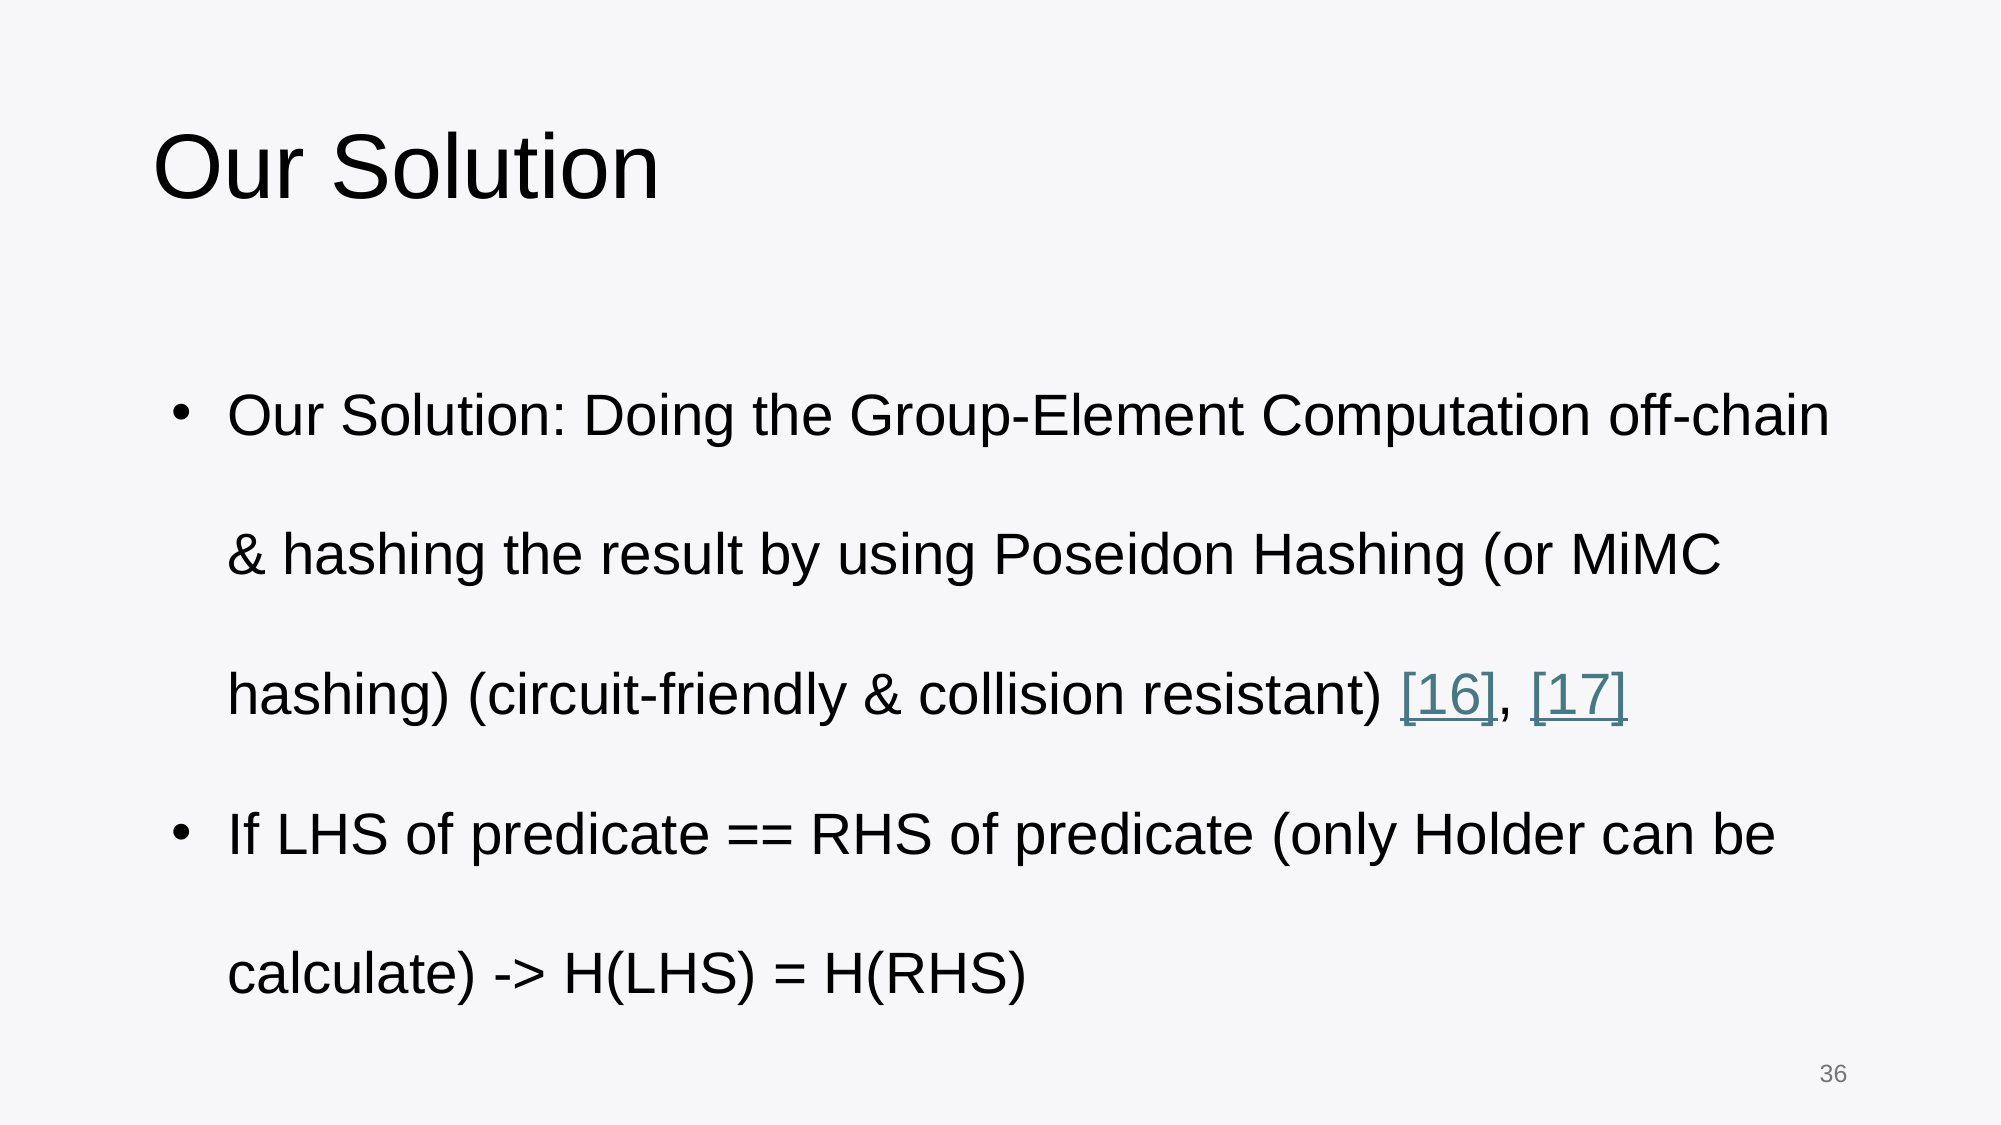

# Our Solution
Our Solution: Doing the Group-Element Computation off-chain & hashing the result by using Poseidon Hashing (or MiMC hashing) (circuit-friendly & collision resistant) [16], [17]
If LHS of predicate == RHS of predicate (only Holder can be calculate) -> H(LHS) = H(RHS)
36